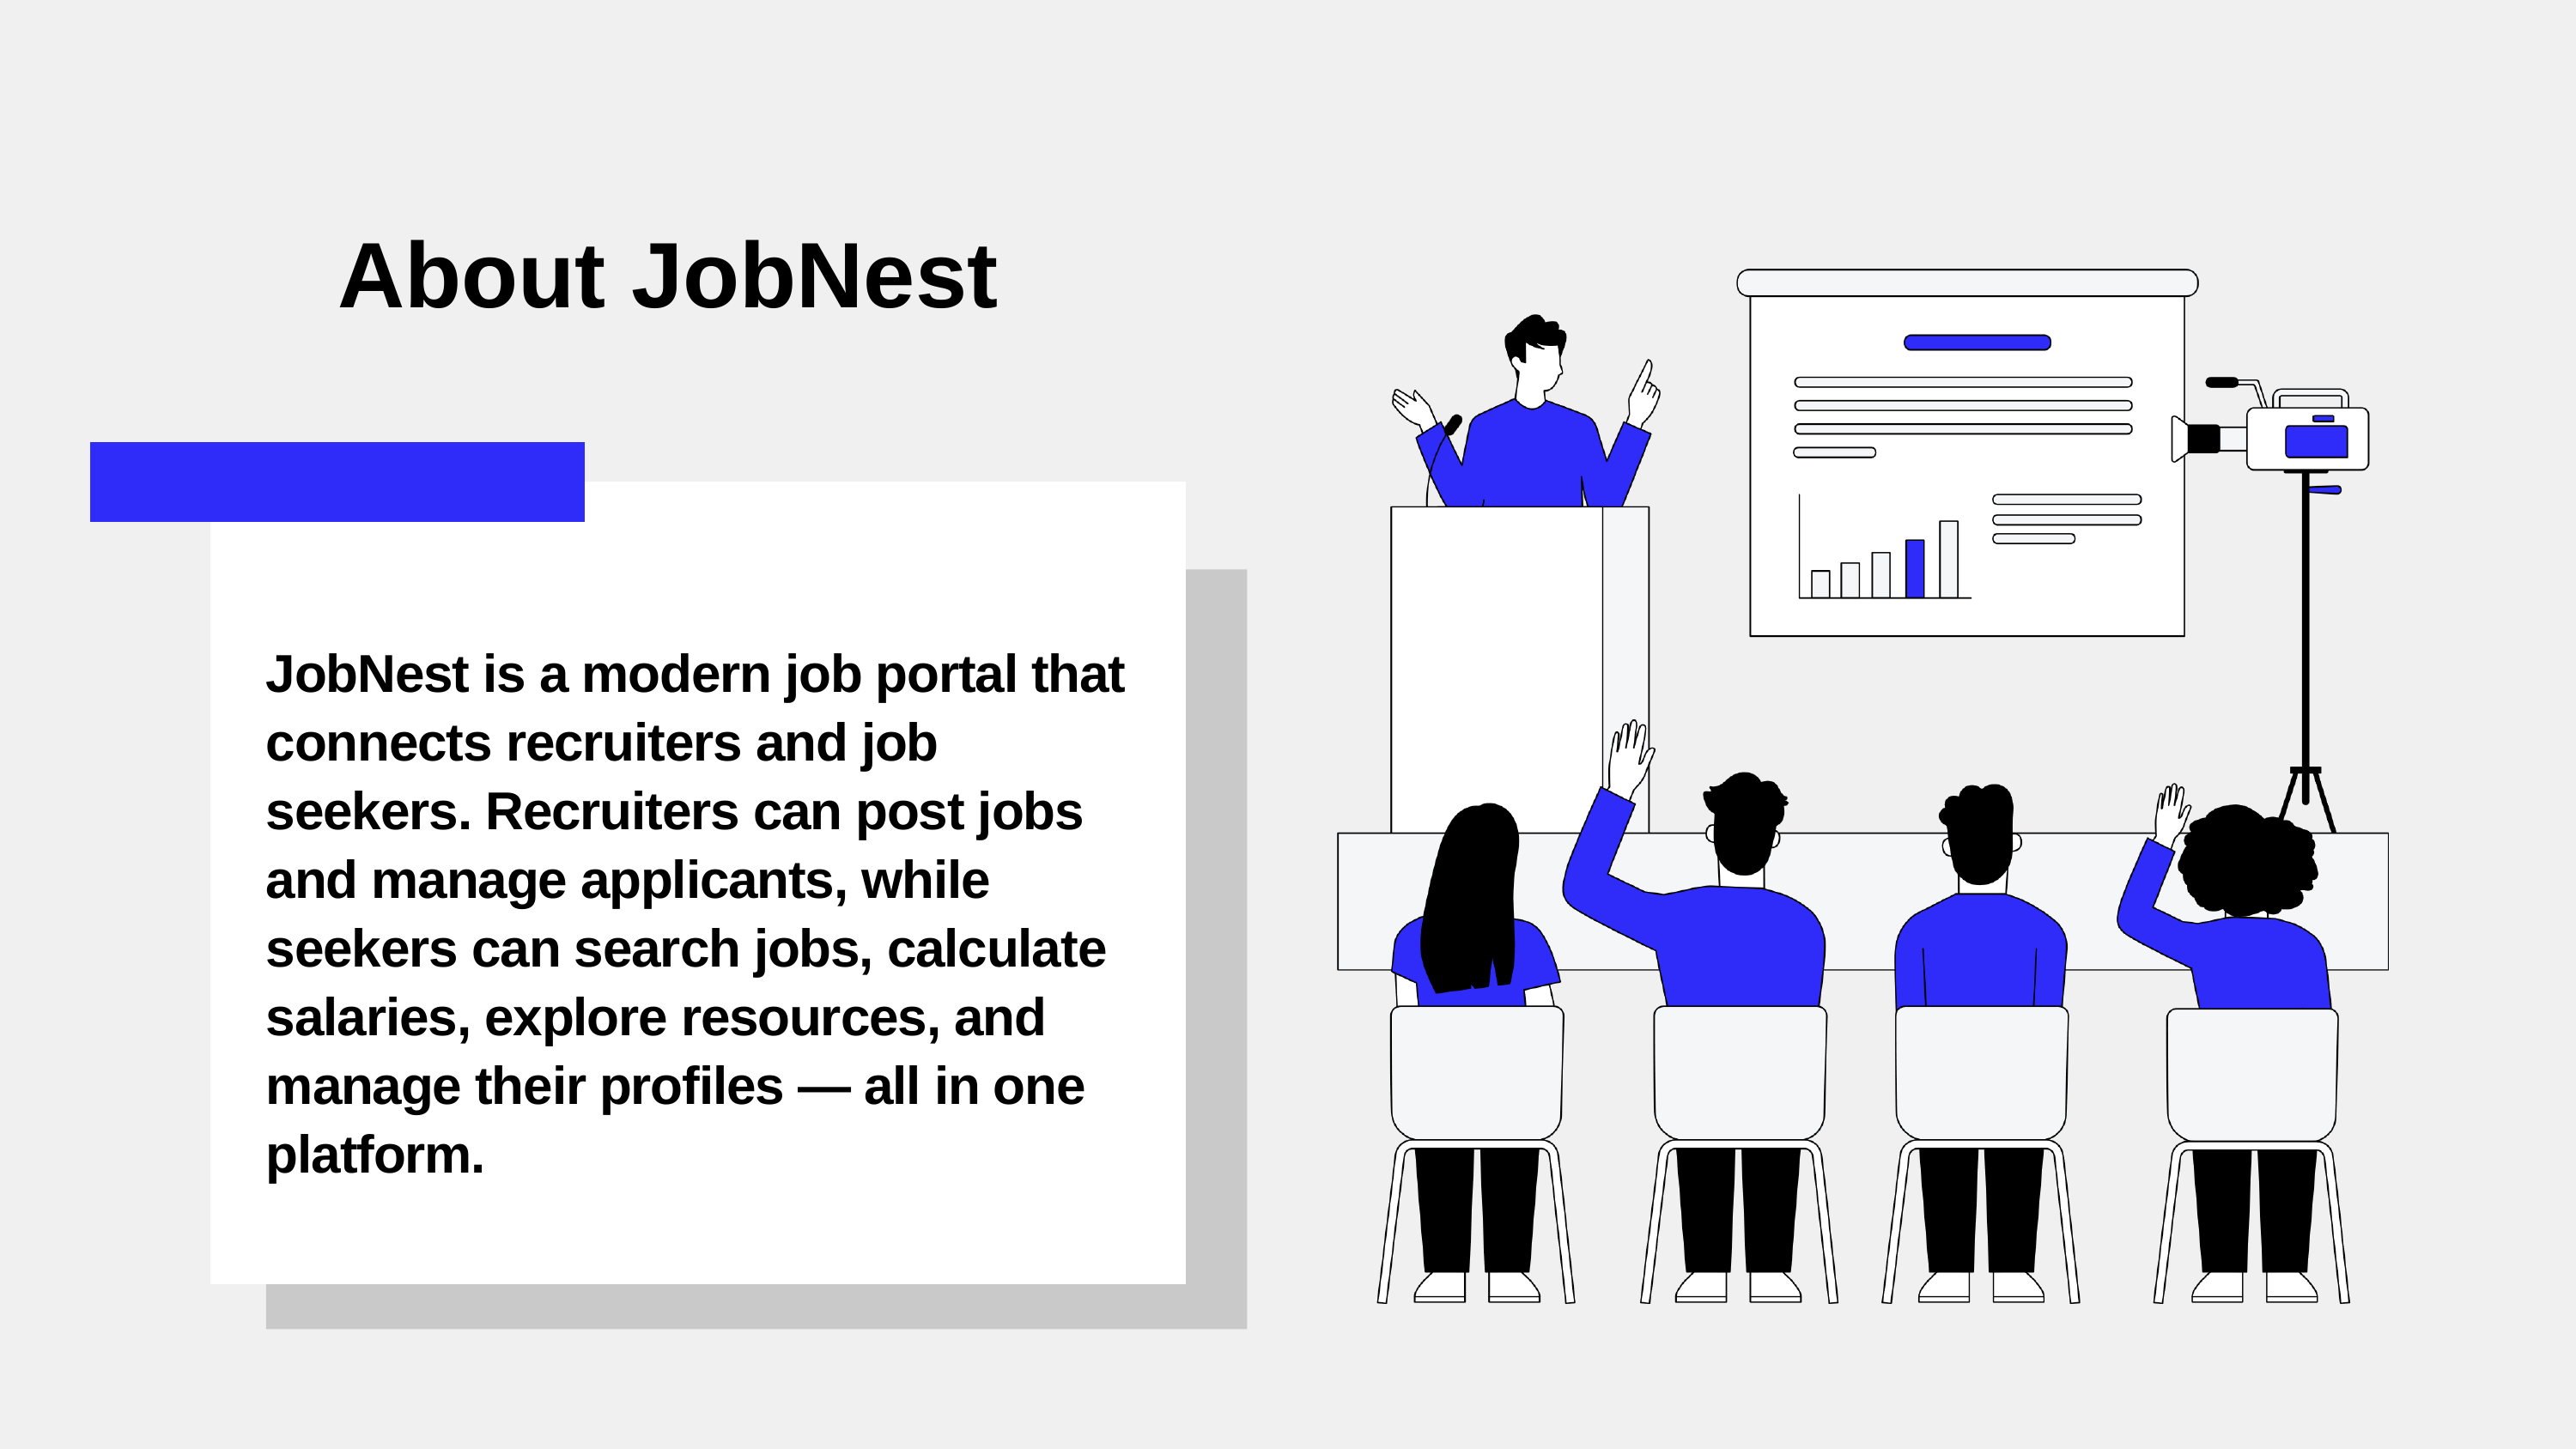

About JobNest

JobNest is a modern job portal that connects recruiters and job seekers. Recruiters can post jobs and manage applicants, while seekers can search jobs, calculate salaries, explore resources, and manage their profiles — all in one platform.